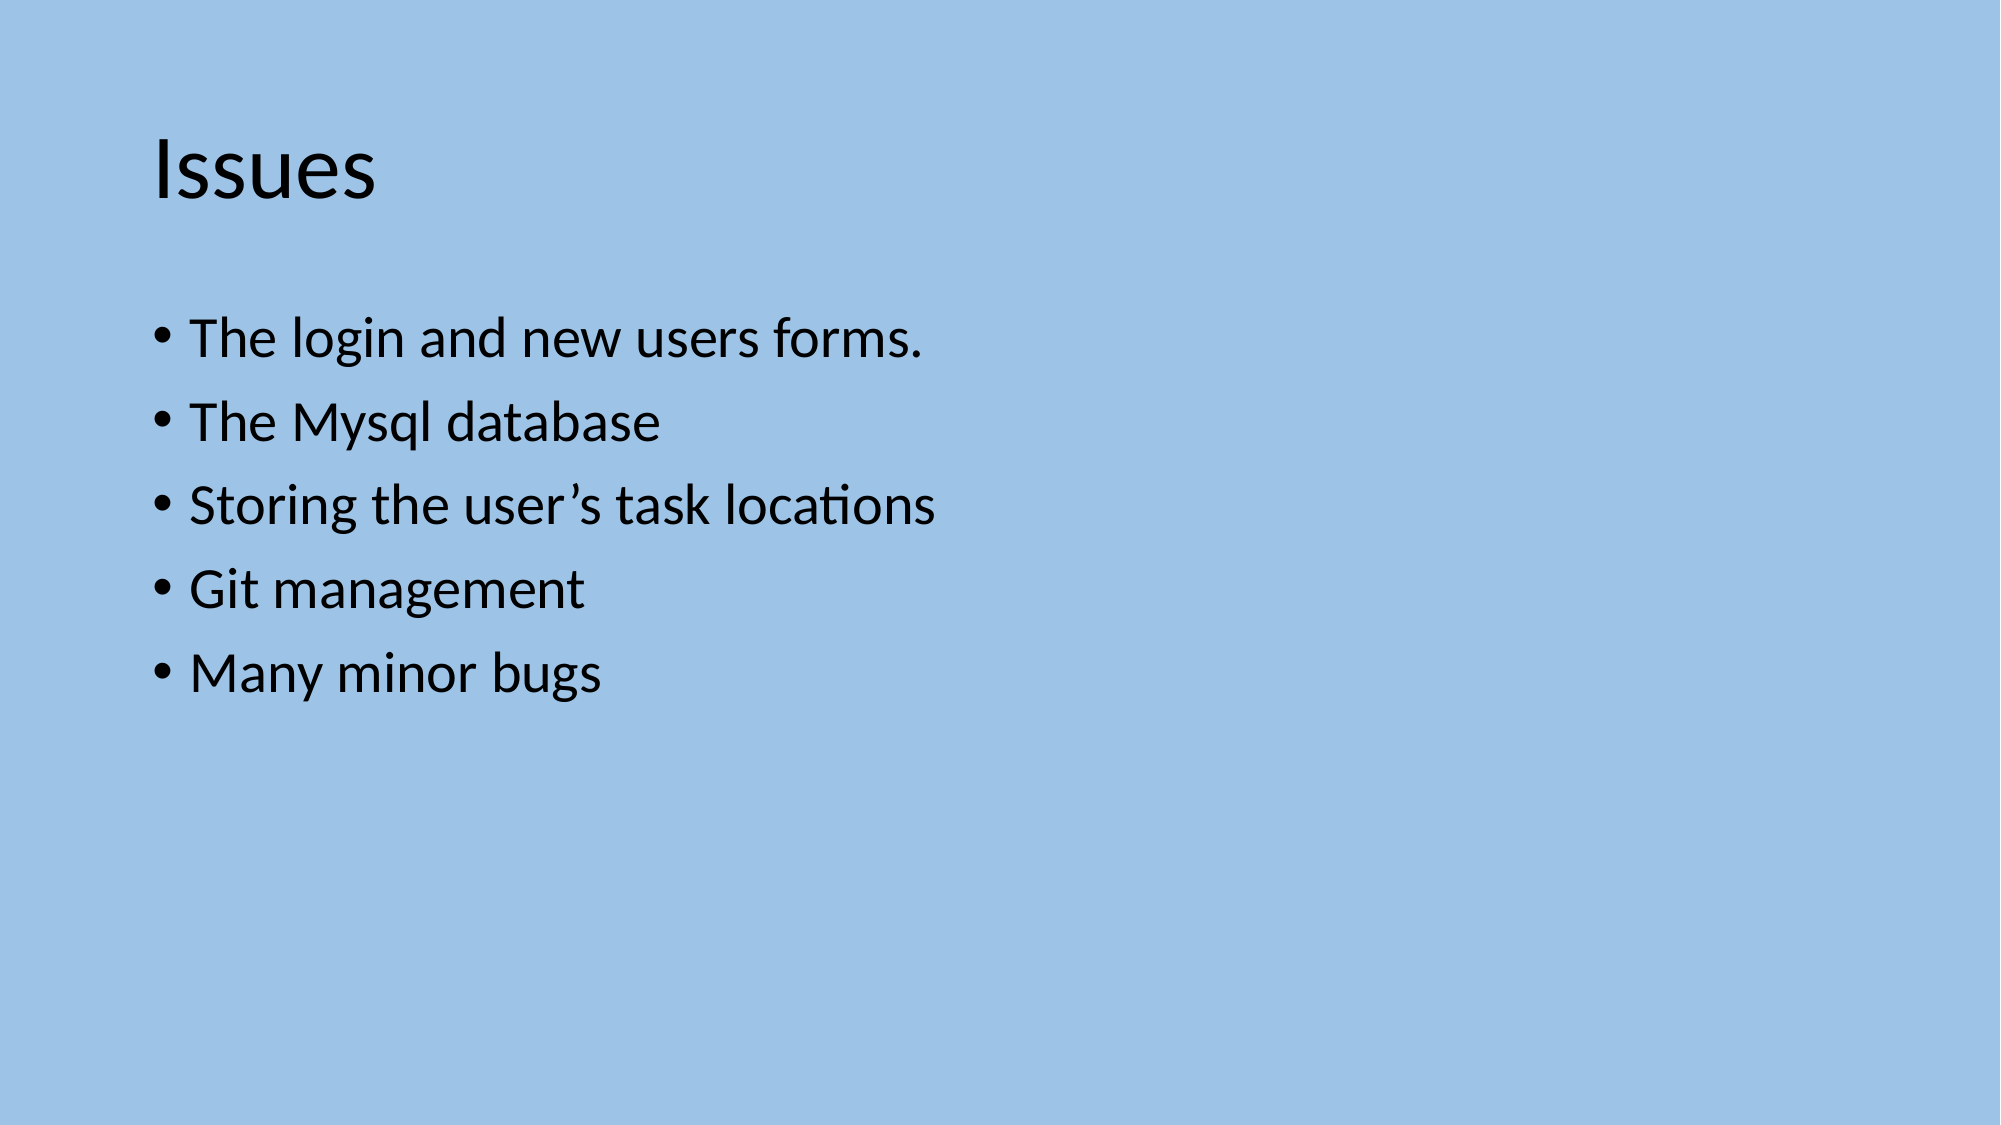

# Issues
The login and new users forms.
The Mysql database
Storing the user’s task locations
Git management
Many minor bugs